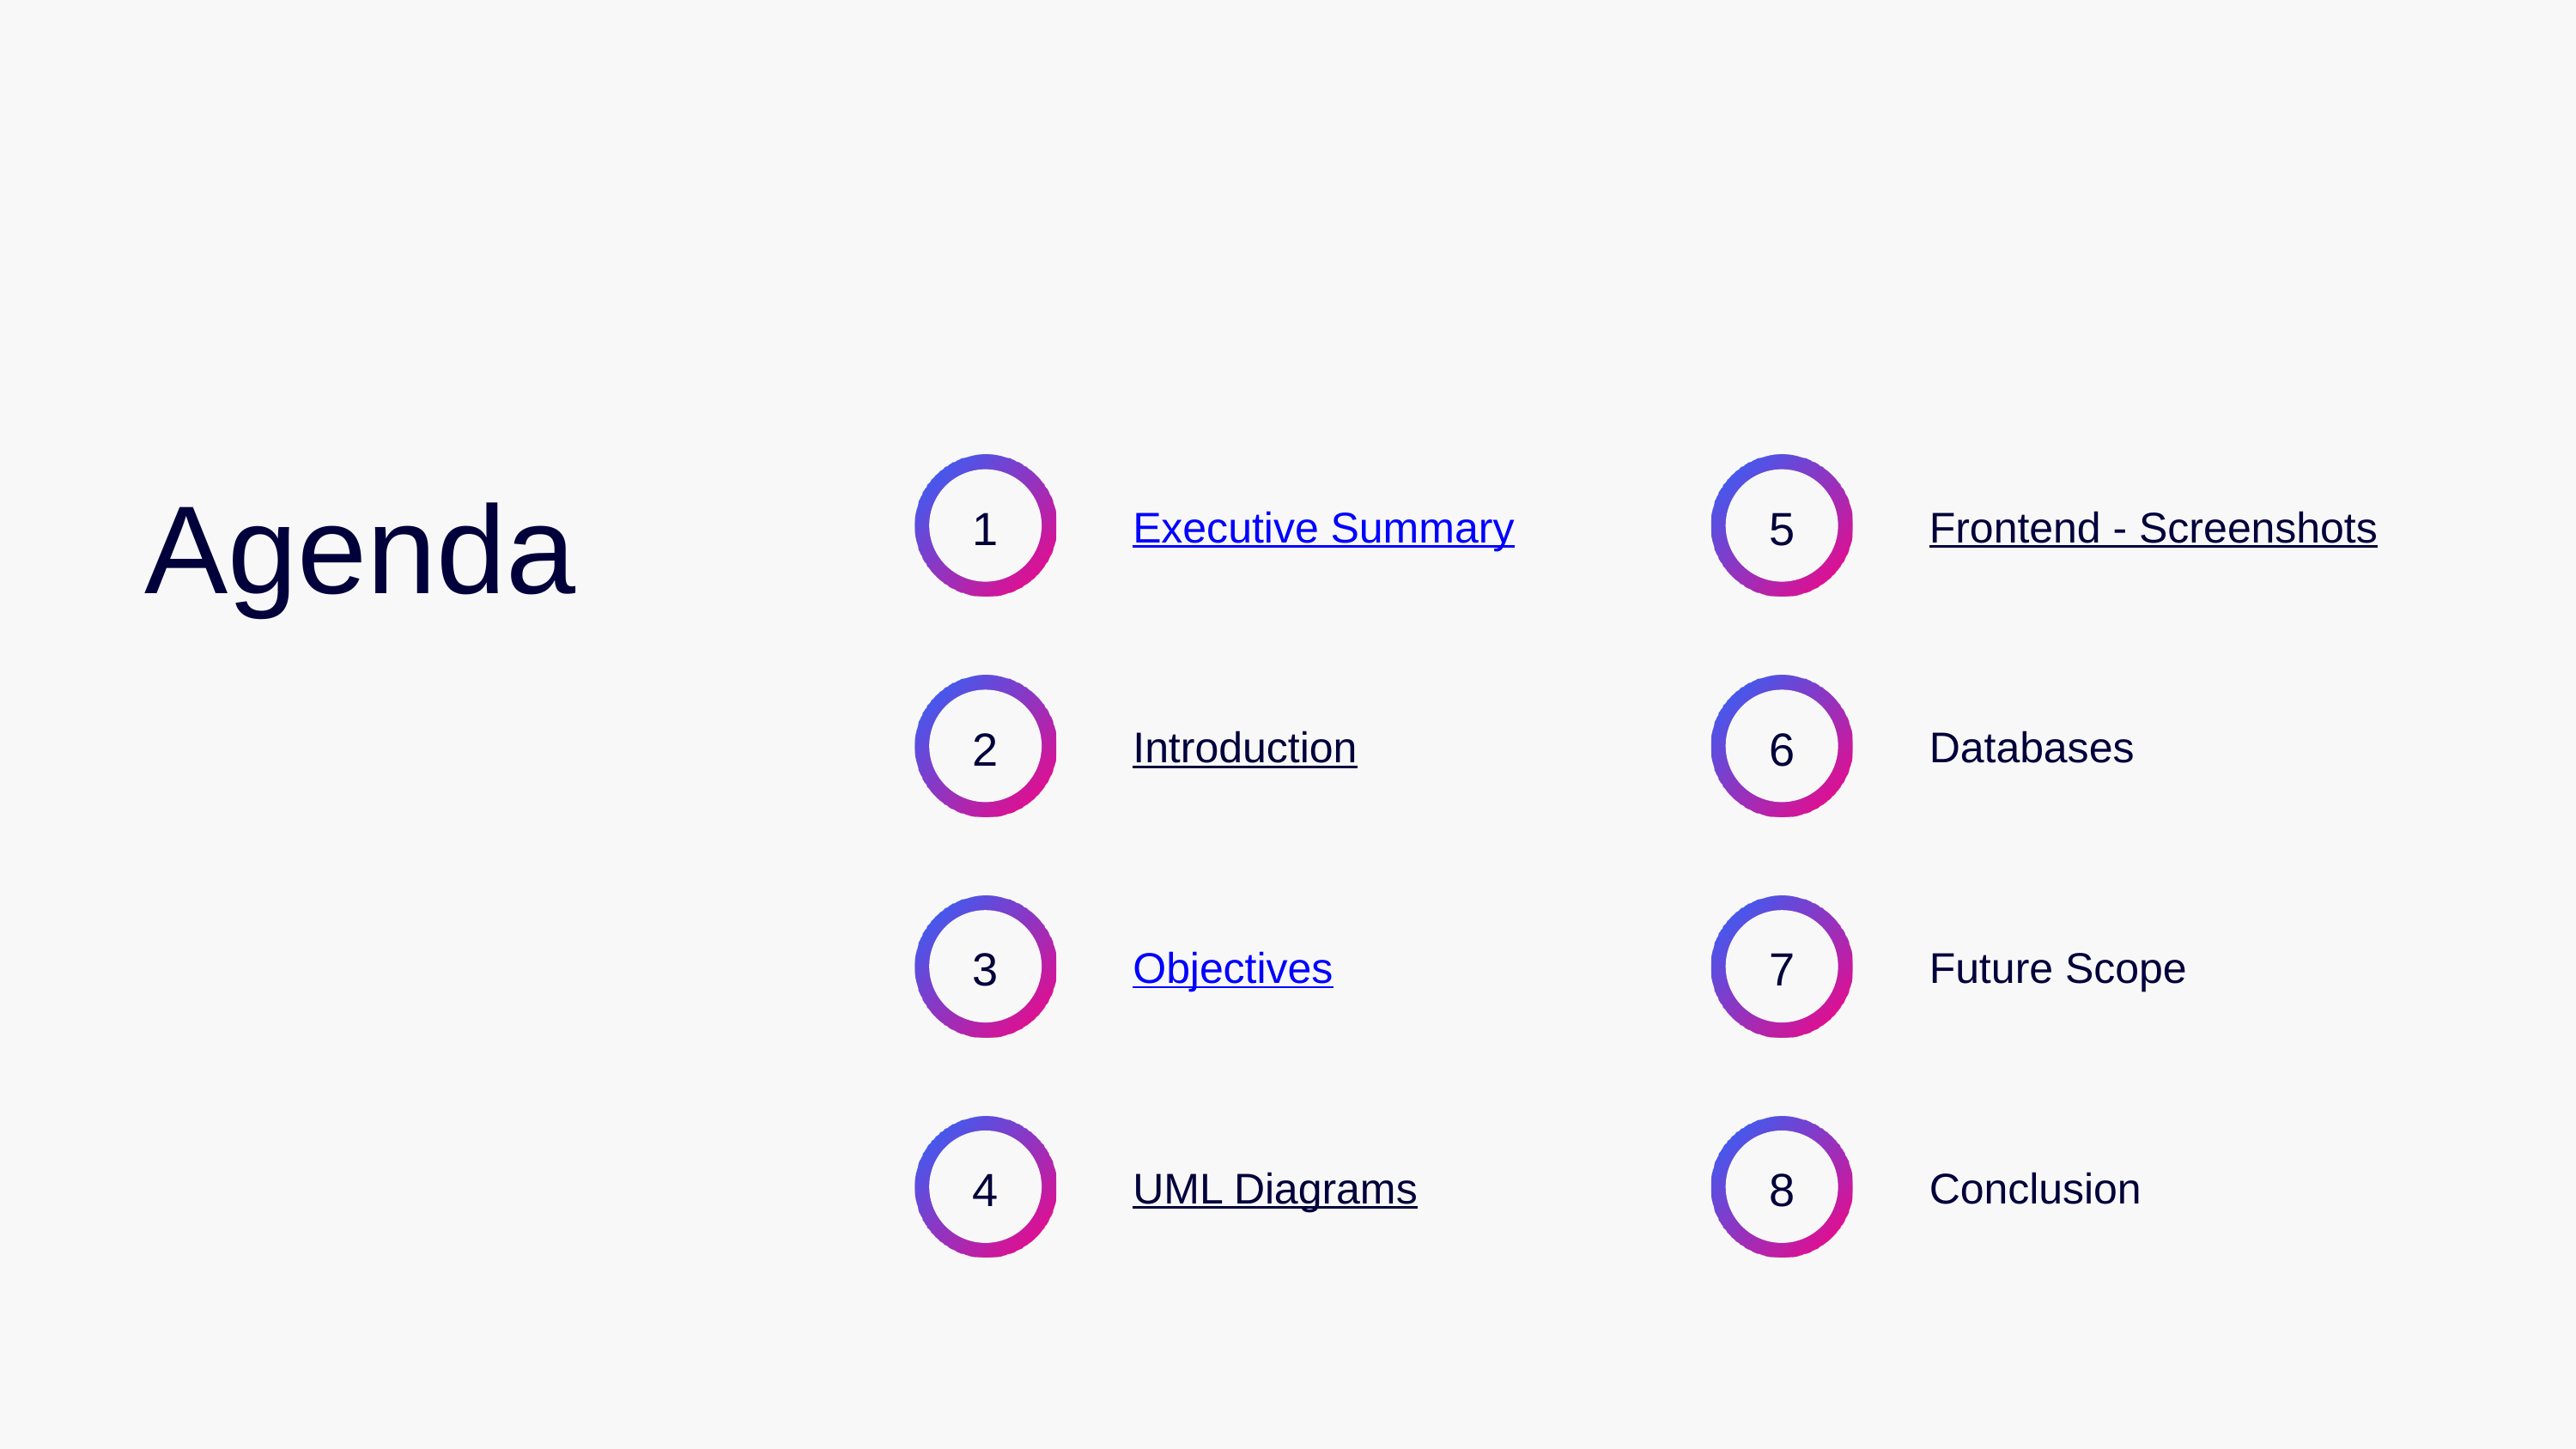

Agenda

1

5
Executive Summary
Frontend - Screenshots

2

6
Introduction
Databases

3

7
Objectives
Future Scope

4

8
UML Diagrams
Conclusion